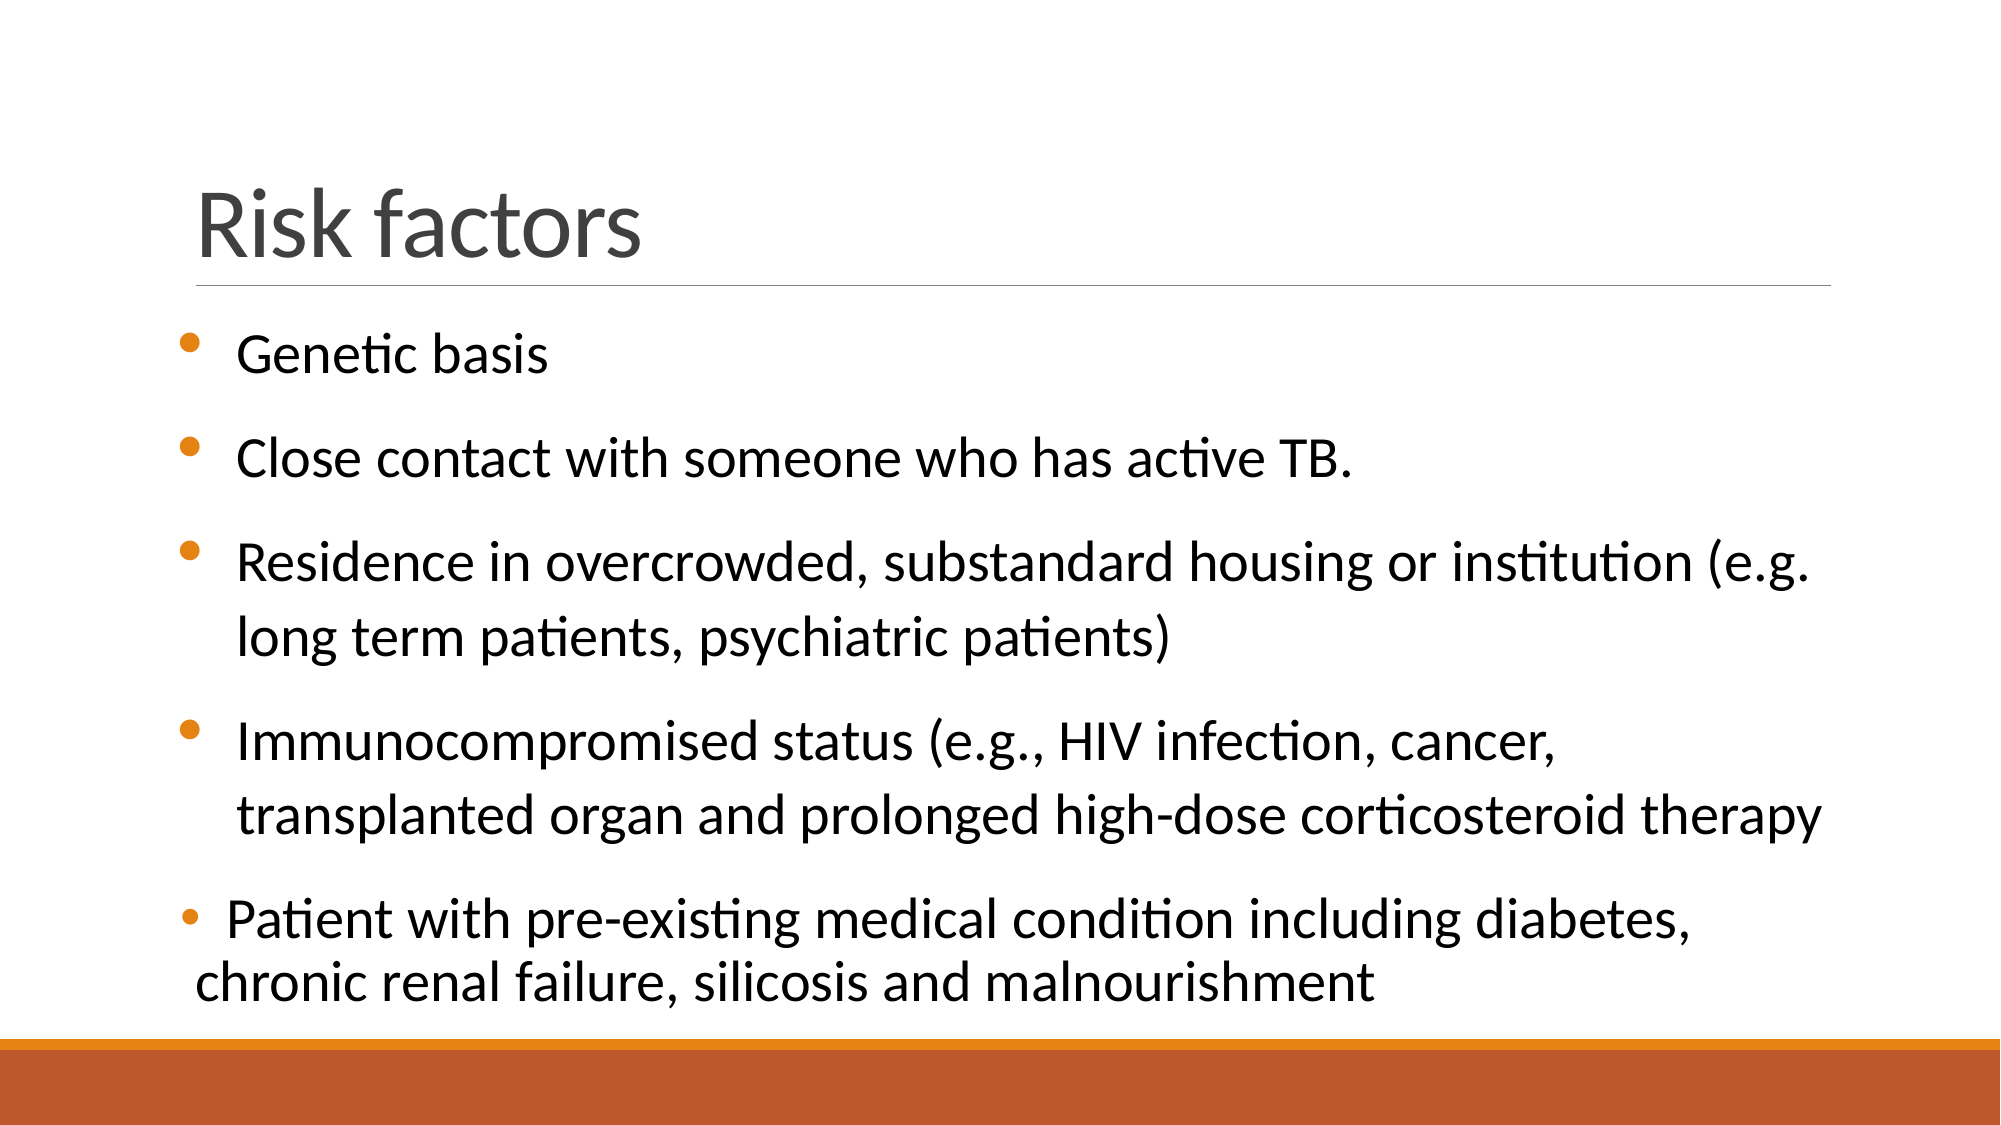

# Risk factors
Genetic basis
Close contact with someone who has active TB.
Residence in overcrowded, substandard housing or institution (e.g. long term patients, psychiatric patients)
Immunocompromised status (e.g., HIV infection, cancer, transplanted organ and prolonged high-dose corticosteroid therapy
  Patient with pre-existing medical condition including diabetes, chronic renal failure, silicosis and malnourishment